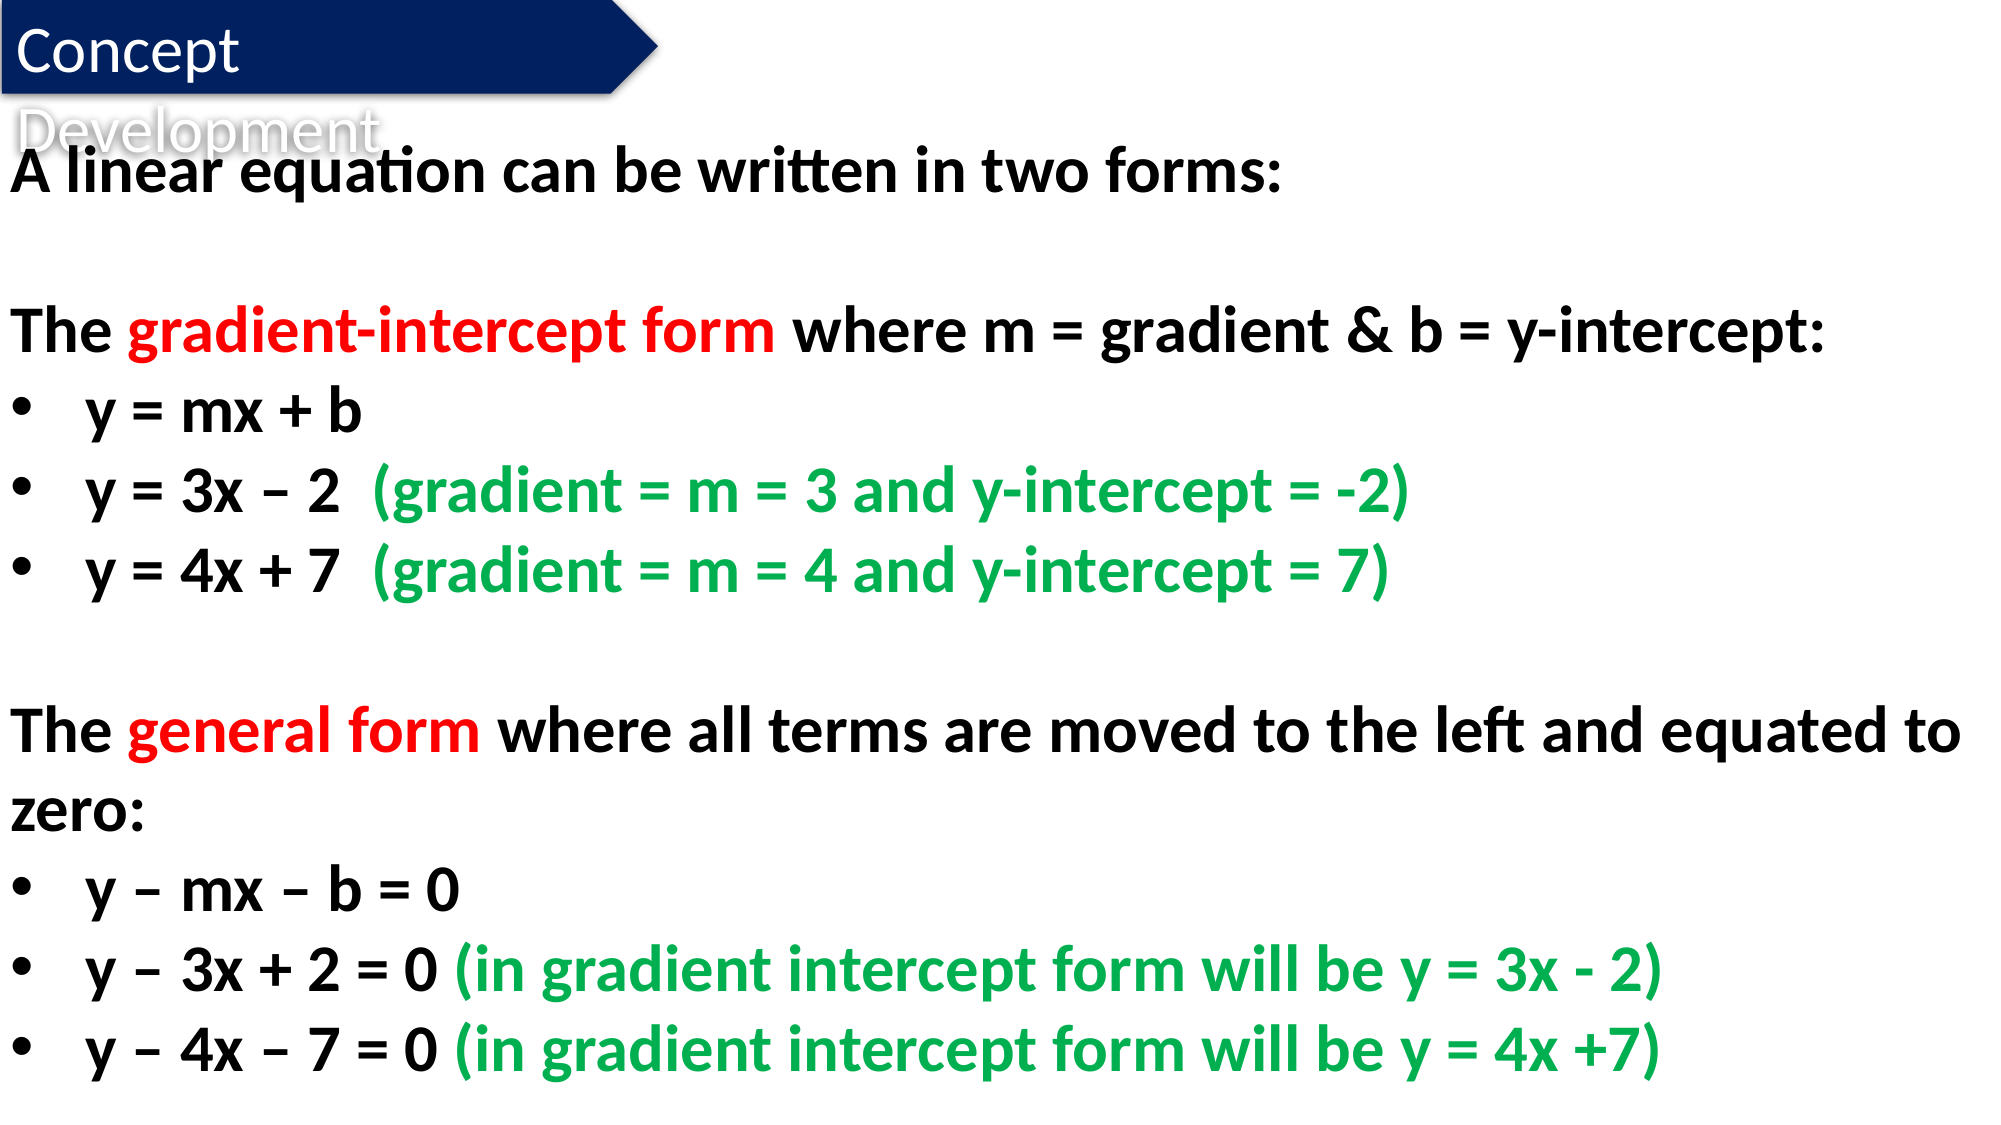

Concept Development
A linear equation can be written in two forms:

The gradient-intercept form where m = gradient & b = y-intercept:
y = mx + b
y = 3x – 2  (gradient = m = 3 and y-intercept = -2)
y = 4x + 7  (gradient = m = 4 and y-intercept = 7)

The general form where all terms are moved to the left and equated to zero:
y – mx – b = 0
y – 3x + 2 = 0 (in gradient intercept form will be y = 3x - 2)
y – 4x – 7 = 0 (in gradient intercept form will be y = 4x +7)